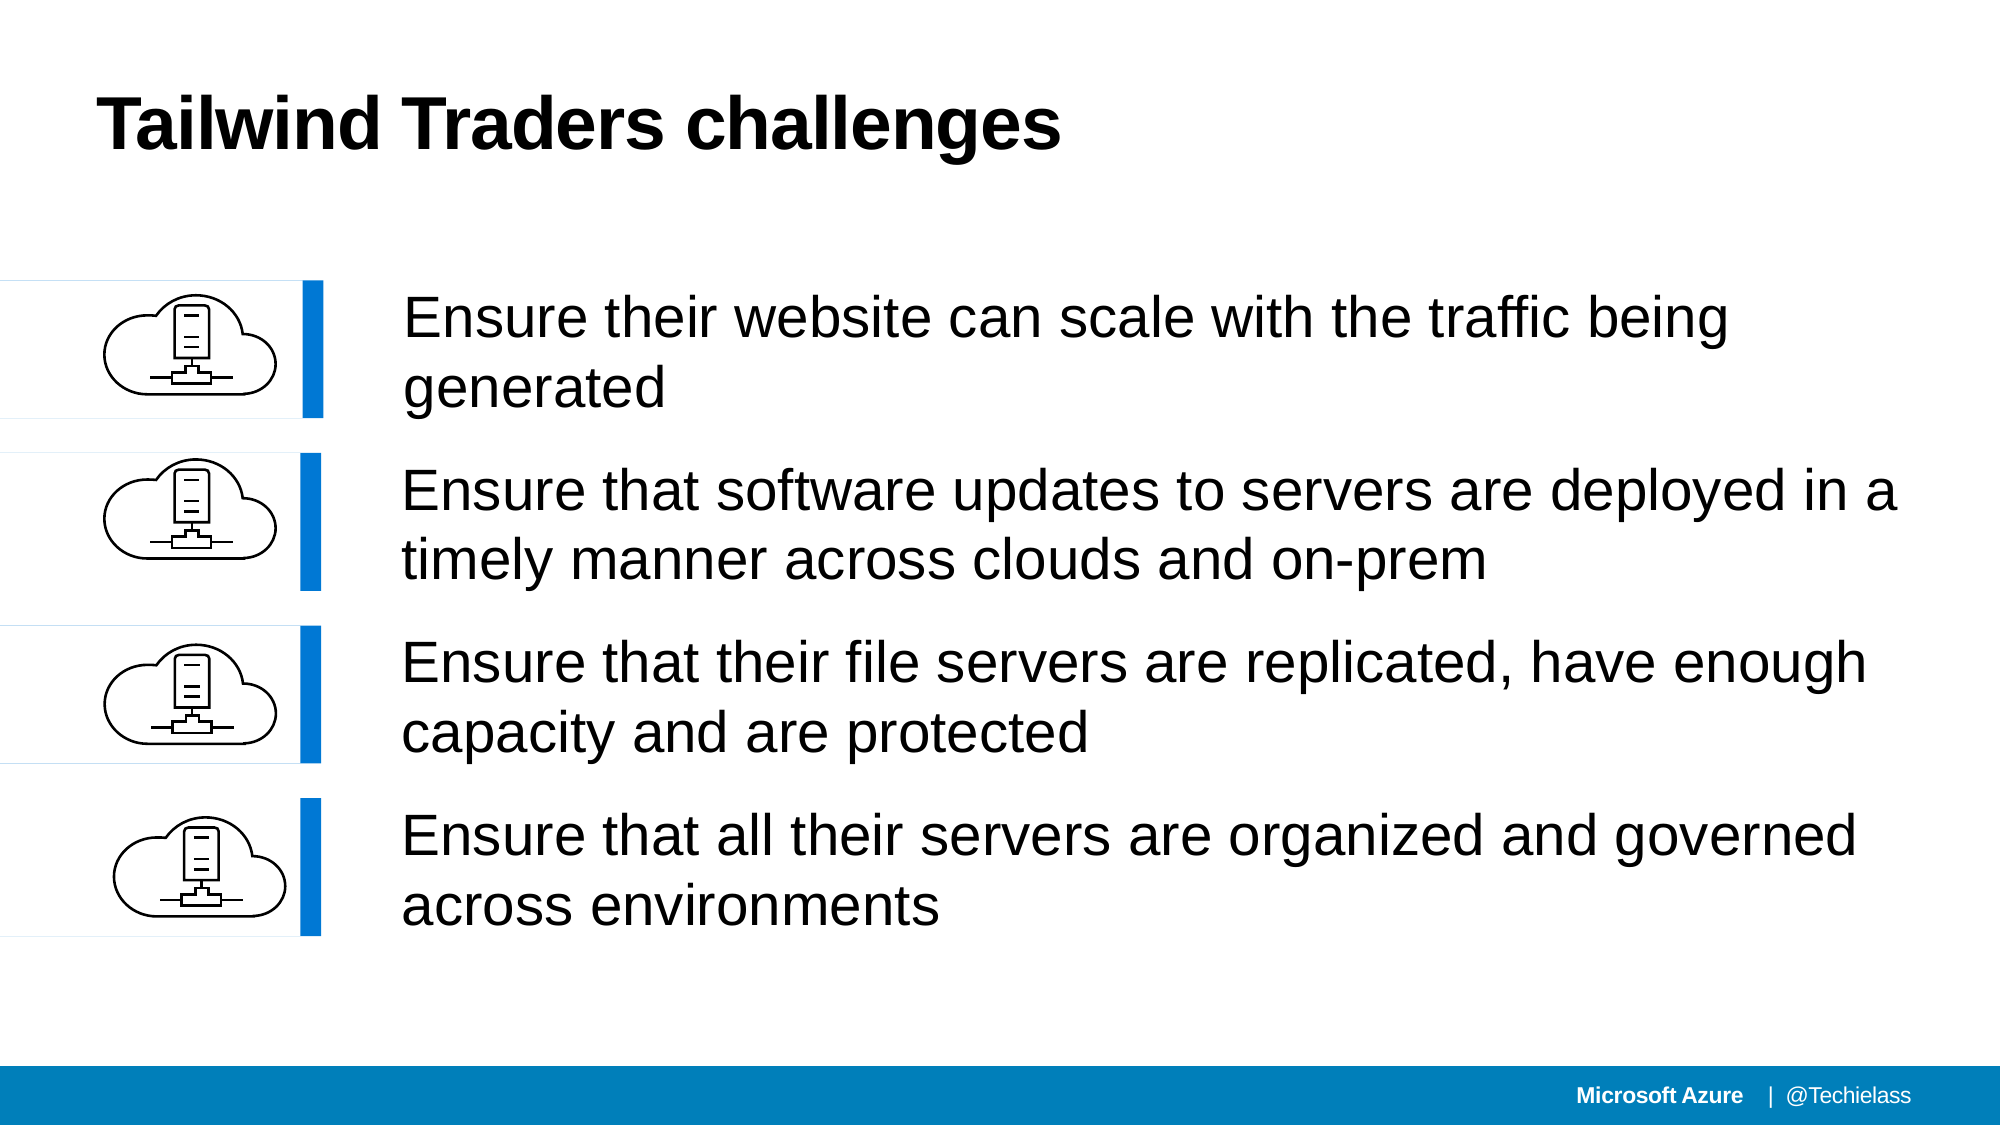

# Tailwind Traders challenges
Ensure their website can scale with the traffic being generated

Ensure that software updates to servers are deployed in a timely manner across clouds and on-prem

Ensure that their file servers are replicated, have enough capacity and are protected

Ensure that all their servers are organized and governed across environments

Microsoft Azure    |  @Techielass